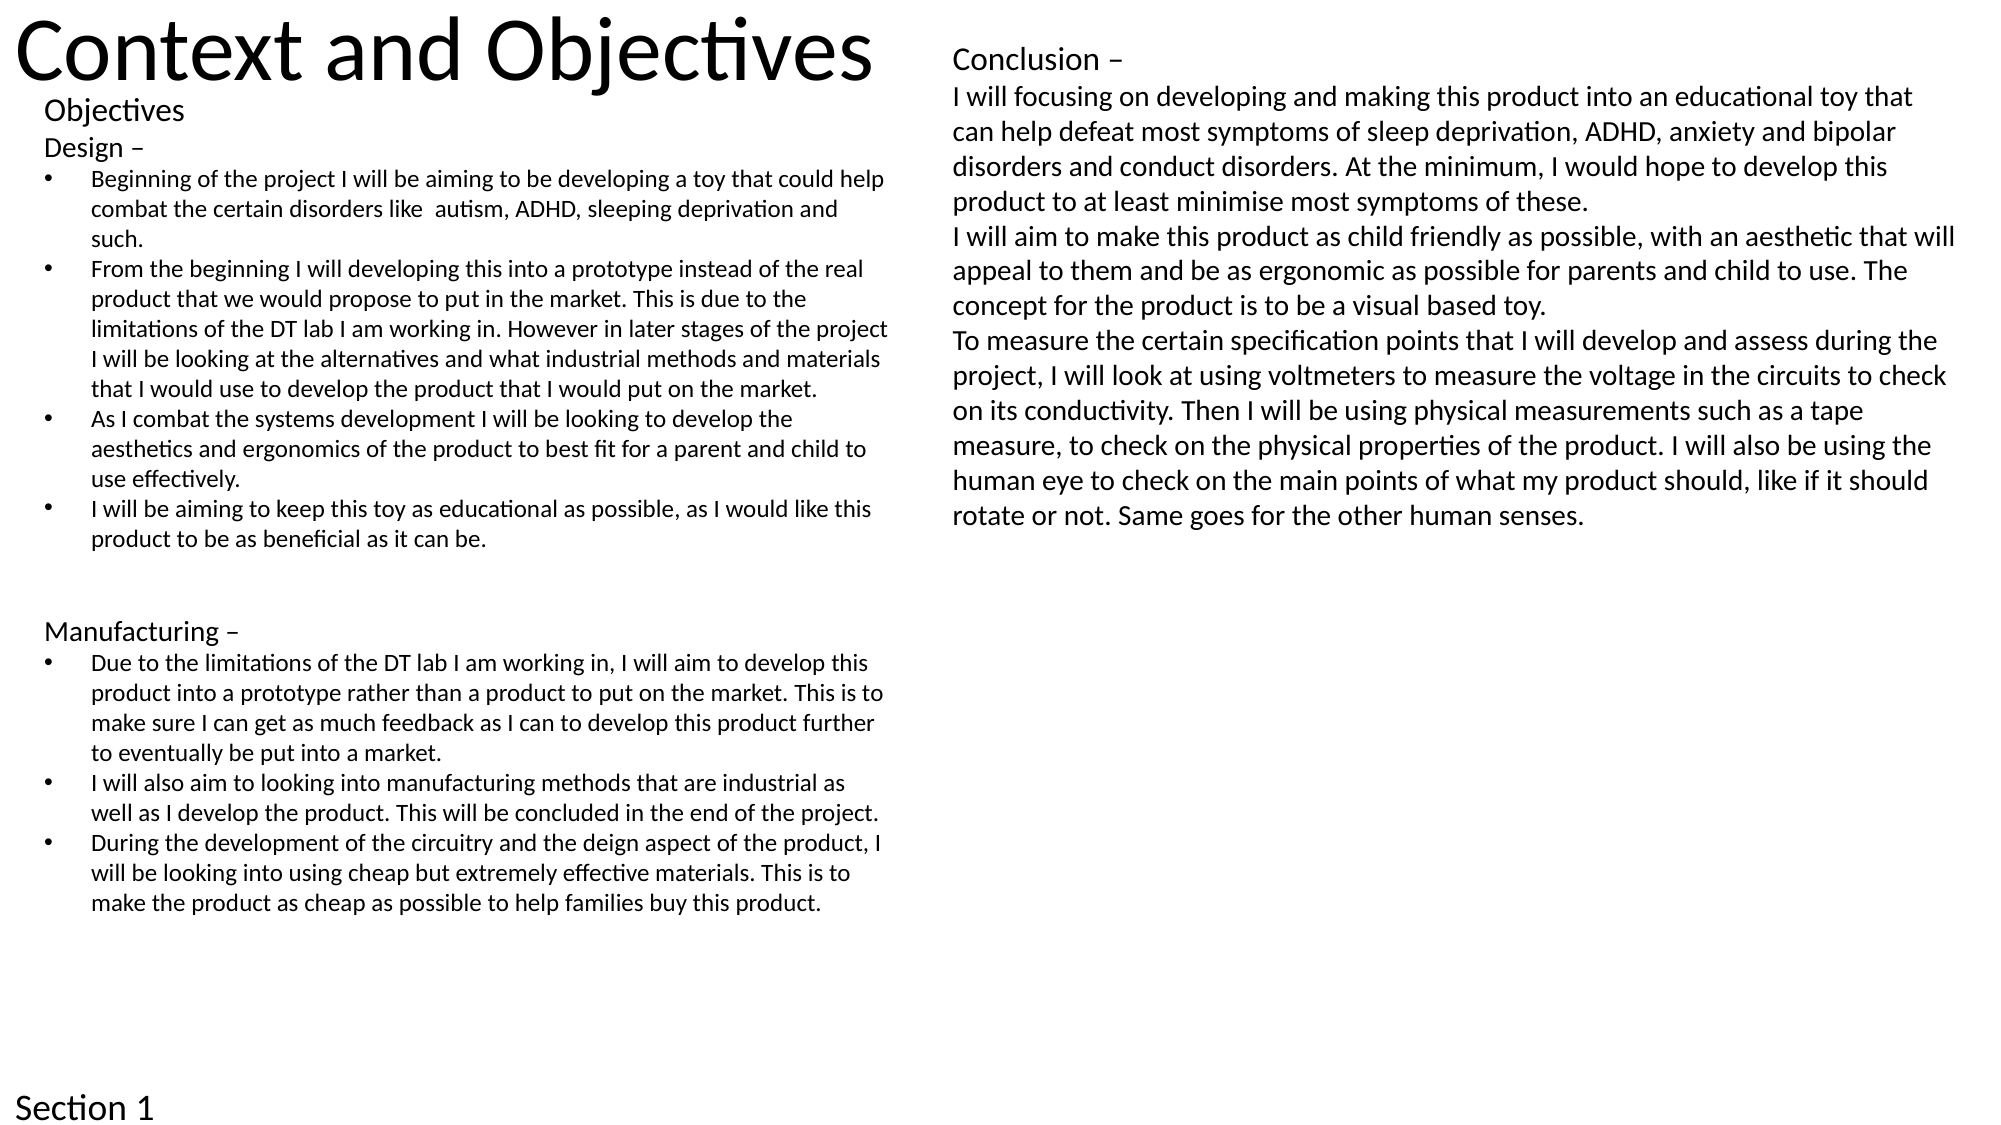

# Context and Objectives
Conclusion –
I will focusing on developing and making this product into an educational toy that can help defeat most symptoms of sleep deprivation, ADHD, anxiety and bipolar disorders and conduct disorders. At the minimum, I would hope to develop this product to at least minimise most symptoms of these.
I will aim to make this product as child friendly as possible, with an aesthetic that will appeal to them and be as ergonomic as possible for parents and child to use. The concept for the product is to be a visual based toy.
To measure the certain specification points that I will develop and assess during the project, I will look at using voltmeters to measure the voltage in the circuits to check on its conductivity. Then I will be using physical measurements such as a tape measure, to check on the physical properties of the product. I will also be using the human eye to check on the main points of what my product should, like if it should rotate or not. Same goes for the other human senses.

Objectives
Design –
Beginning of the project I will be aiming to be developing a toy that could help combat the certain disorders like  autism, ADHD, sleeping deprivation and such.
From the beginning I will developing this into a prototype instead of the real product that we would propose to put in the market. This is due to the limitations of the DT lab I am working in. However in later stages of the project I will be looking at the alternatives and what industrial methods and materials that I would use to develop the product that I would put on the market.
As I combat the systems development I will be looking to develop the aesthetics and ergonomics of the product to best fit for a parent and child to use effectively.
I will be aiming to keep this toy as educational as possible, as I would like this product to be as beneficial as it can be.

Manufacturing –
Due to the limitations of the DT lab I am working in, I will aim to develop this product into a prototype rather than a product to put on the market. This is to make sure I can get as much feedback as I can to develop this product further to eventually be put into a market.
I will also aim to looking into manufacturing methods that are industrial as well as I develop the product. This will be concluded in the end of the project.
During the development of the circuitry and the deign aspect of the product, I will be looking into using cheap but extremely effective materials. This is to make the product as cheap as possible to help families buy this product.

Section 1